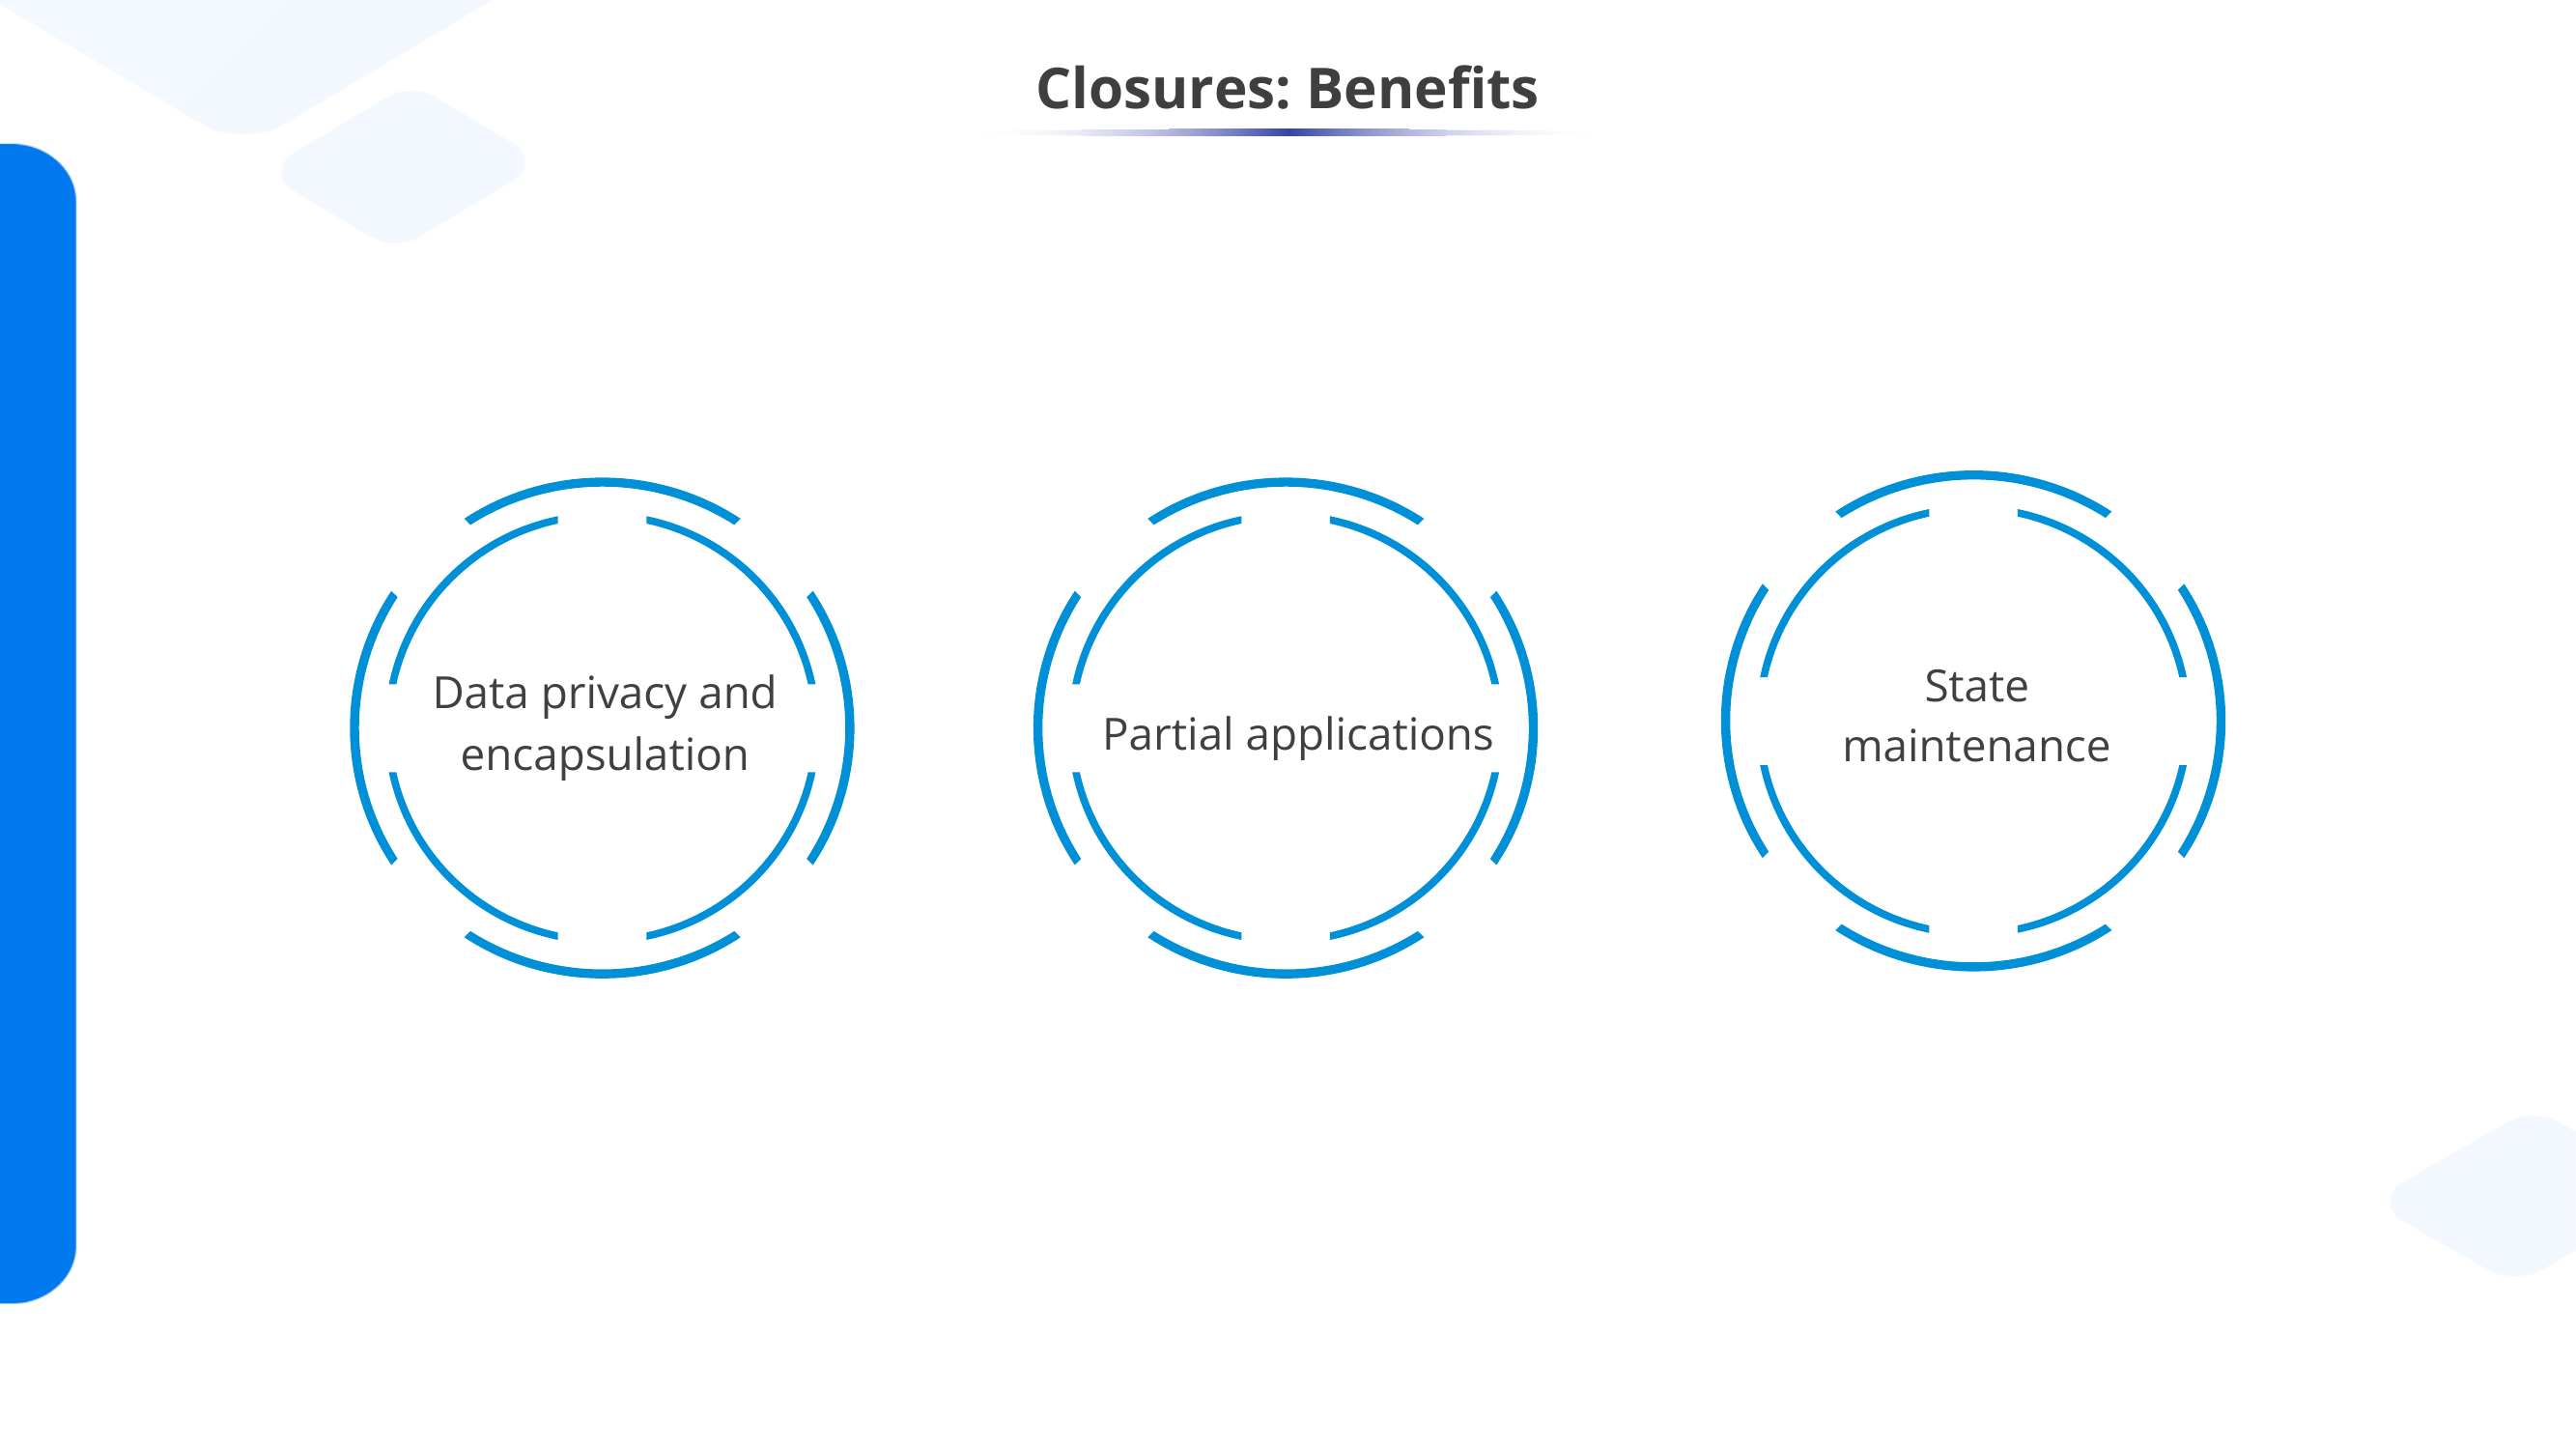

# Closures: Benefits

State maintenance

Data privacy and encapsulation

Partial applications